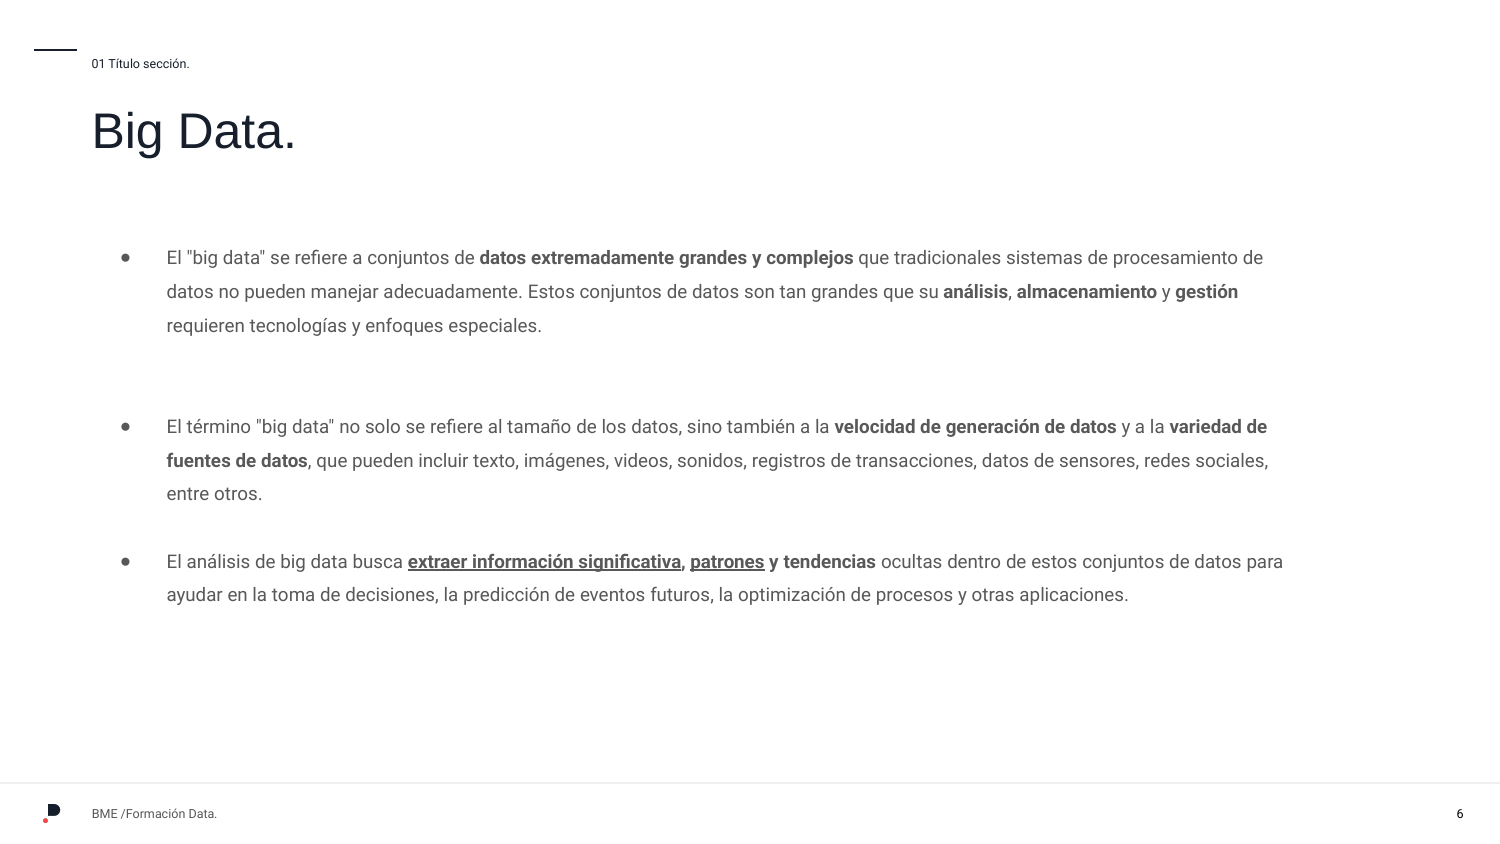

01 Título sección.
Big Data.
El "big data" se refiere a conjuntos de datos extremadamente grandes y complejos que tradicionales sistemas de procesamiento de datos no pueden manejar adecuadamente. Estos conjuntos de datos son tan grandes que su análisis, almacenamiento y gestión requieren tecnologías y enfoques especiales.

El término "big data" no solo se refiere al tamaño de los datos, sino también a la velocidad de generación de datos y a la variedad de fuentes de datos, que pueden incluir texto, imágenes, videos, sonidos, registros de transacciones, datos de sensores, redes sociales, entre otros.

El análisis de big data busca extraer información significativa, patrones y tendencias ocultas dentro de estos conjuntos de datos para ayudar en la toma de decisiones, la predicción de eventos futuros, la optimización de procesos y otras aplicaciones.